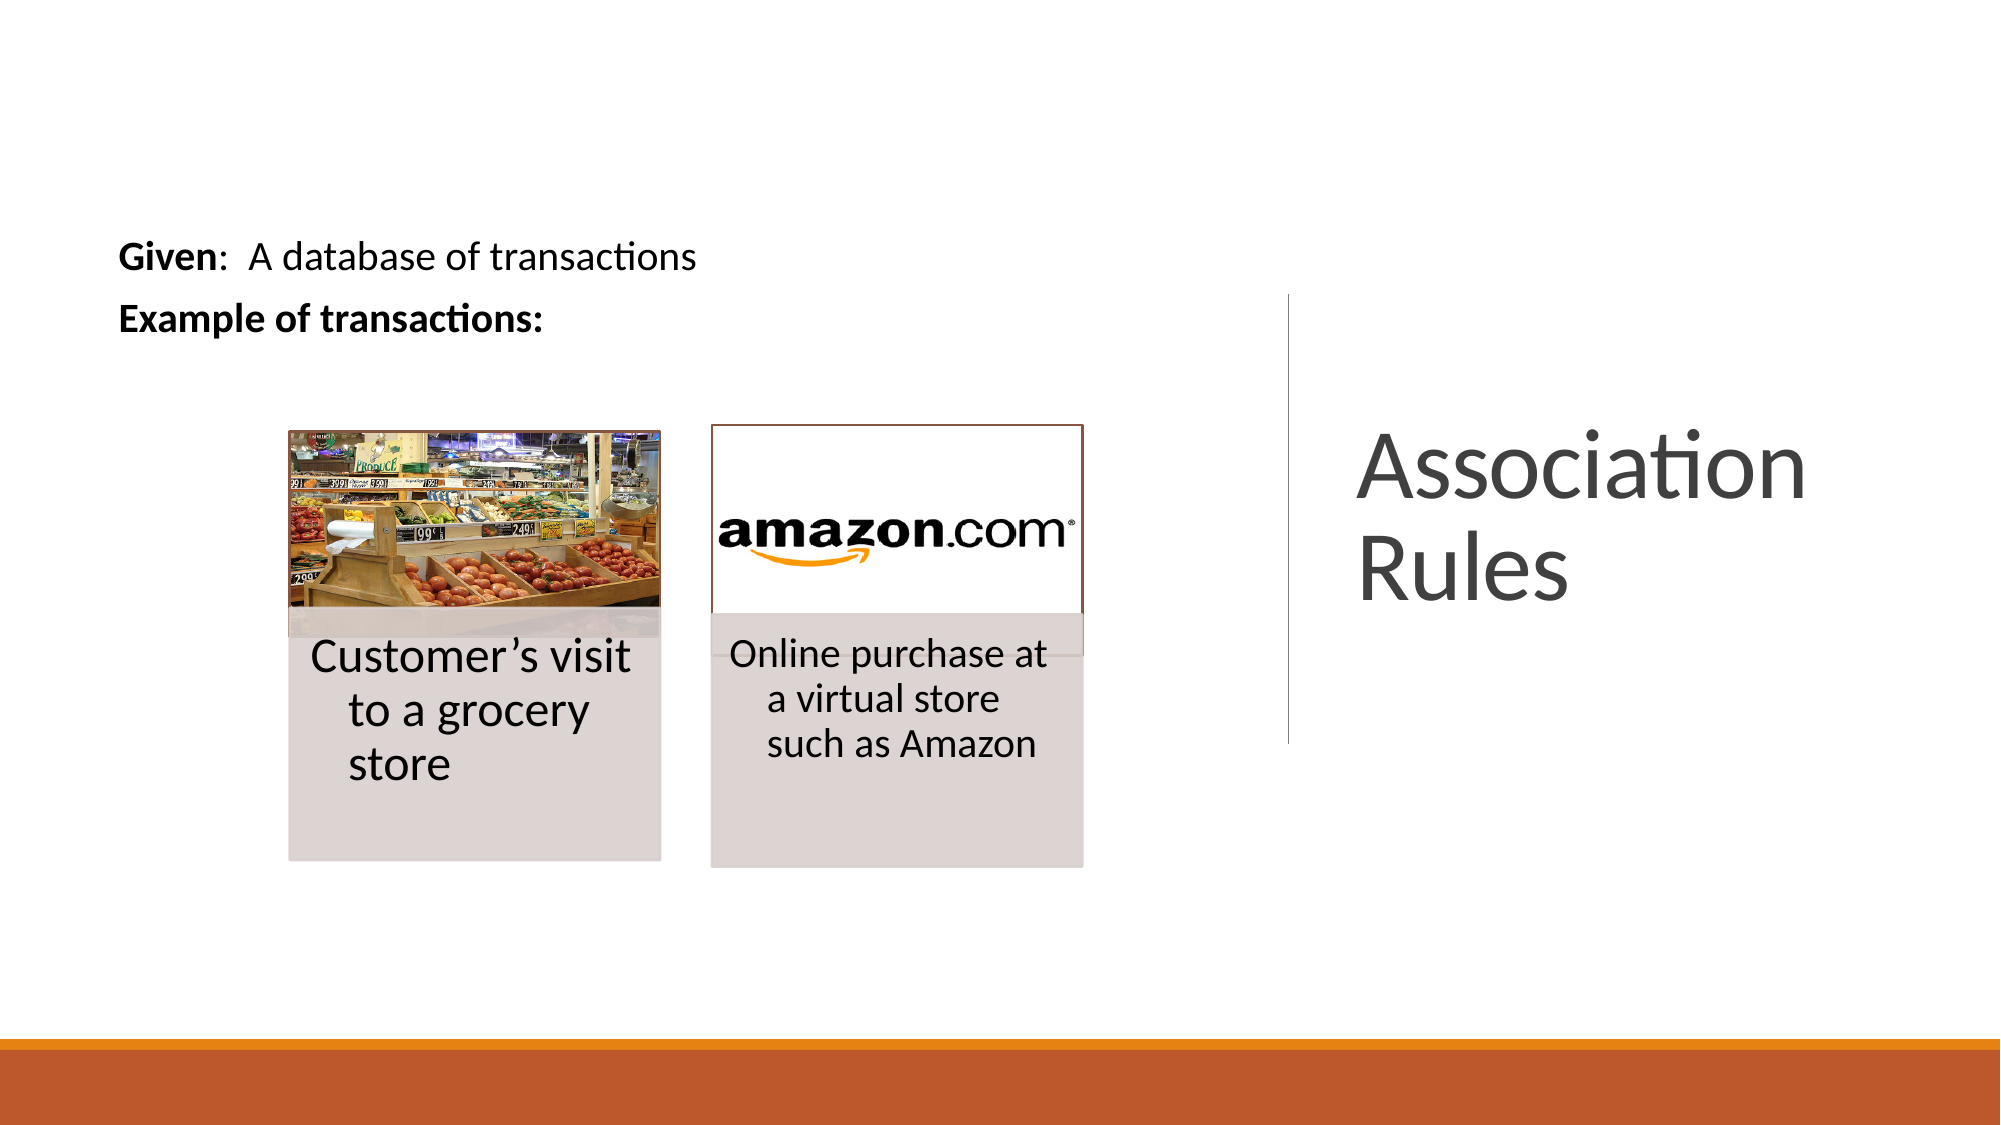

# Association Rules
Given:  A database of transactions
Example of transactions:

Customer’s visit to a grocery store

Online purchase at a virtual store such as Amazon